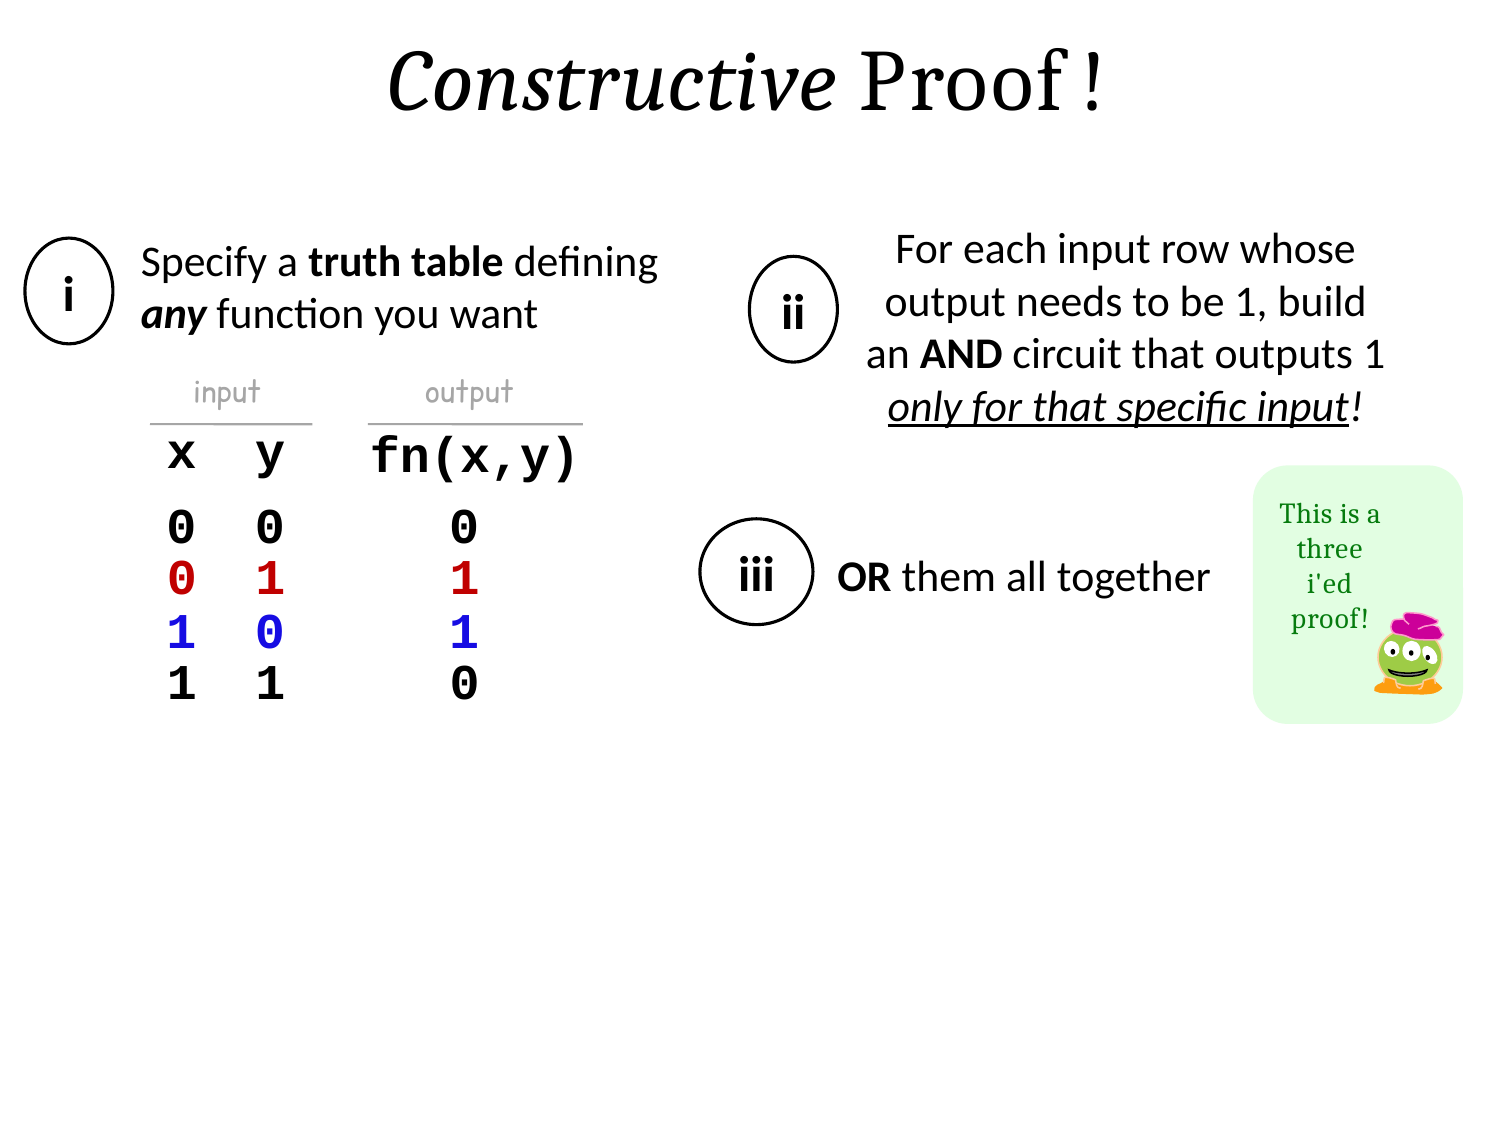

Constructive Proof !
For each input row whose output needs to be 1, build an AND circuit that outputs 1 only for that specific input!
Specify a truth table defining any function you want
i
ii
input
output
x
y
fn(x,y)

0
0
0
This is a three i'ed proof!
iii
0
1
1
OR them all together
1
0
1

1
1
0